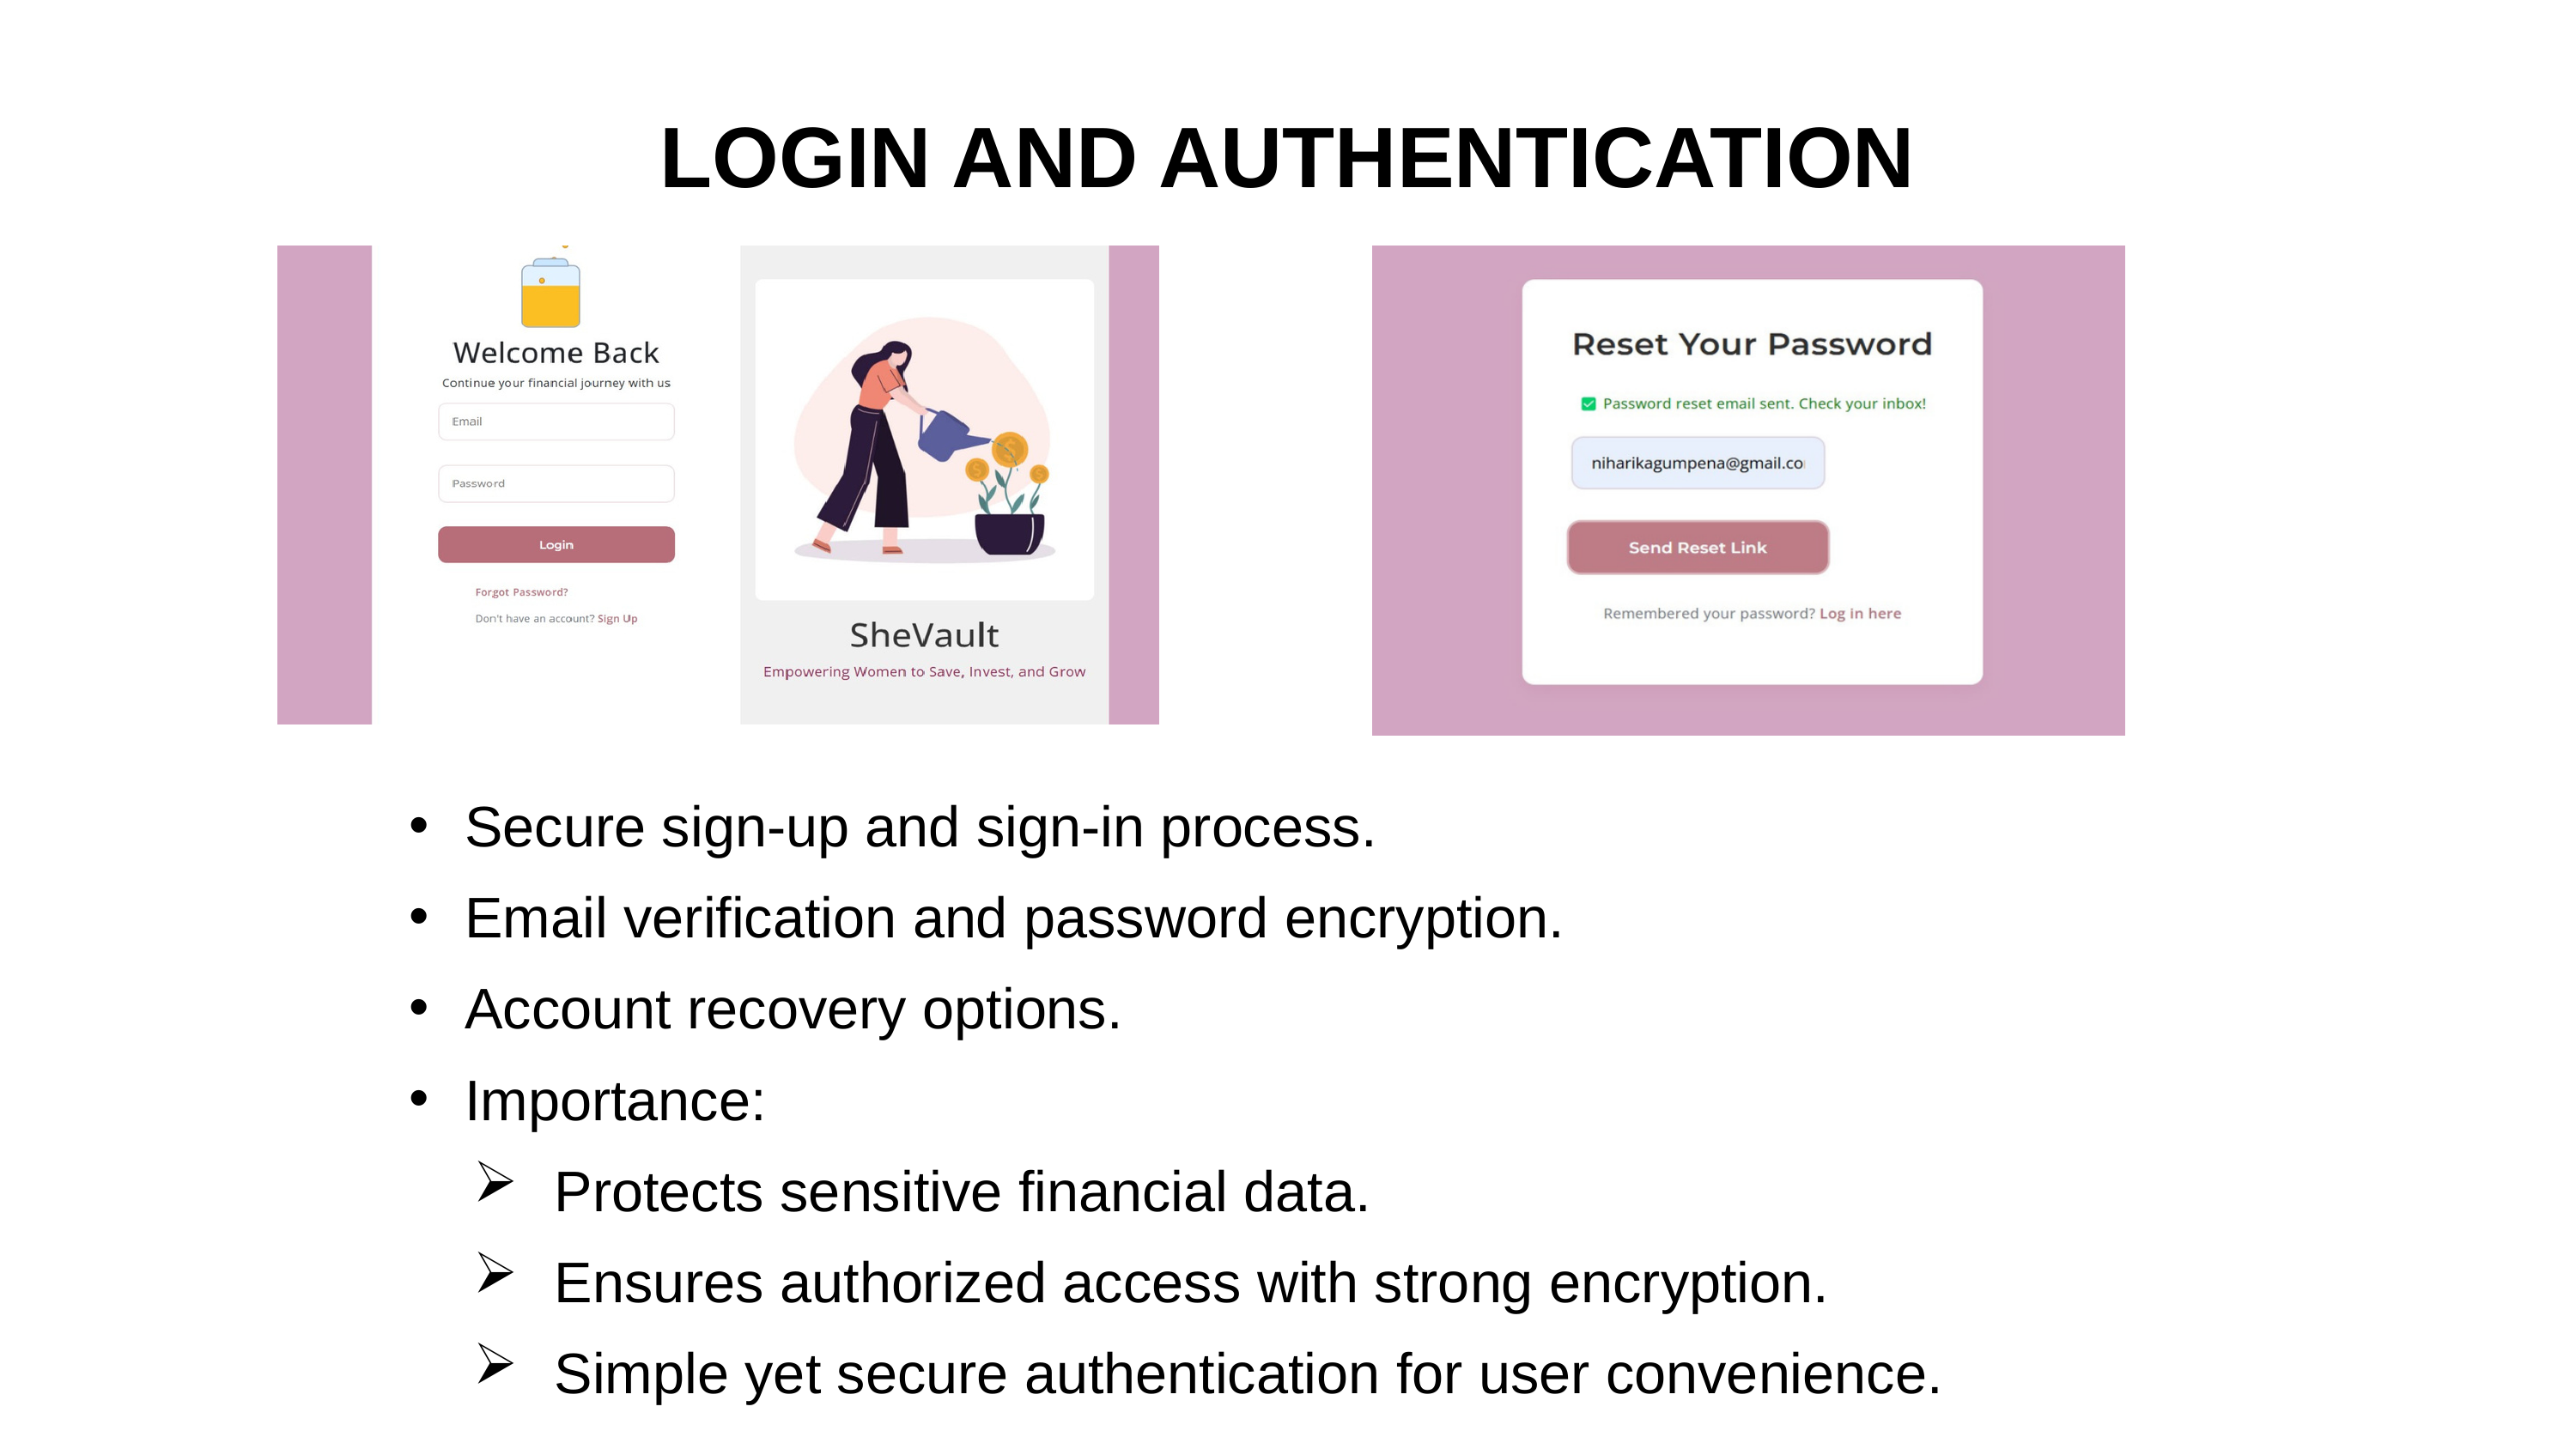

LOGIN AND AUTHENTICATION

Secure sign-up and sign-in process.
Email verification and password encryption.
Account recovery options.
Importance:
Protects sensitive financial data.
Ensures authorized access with strong encryption.
Simple yet secure authentication for user convenience.